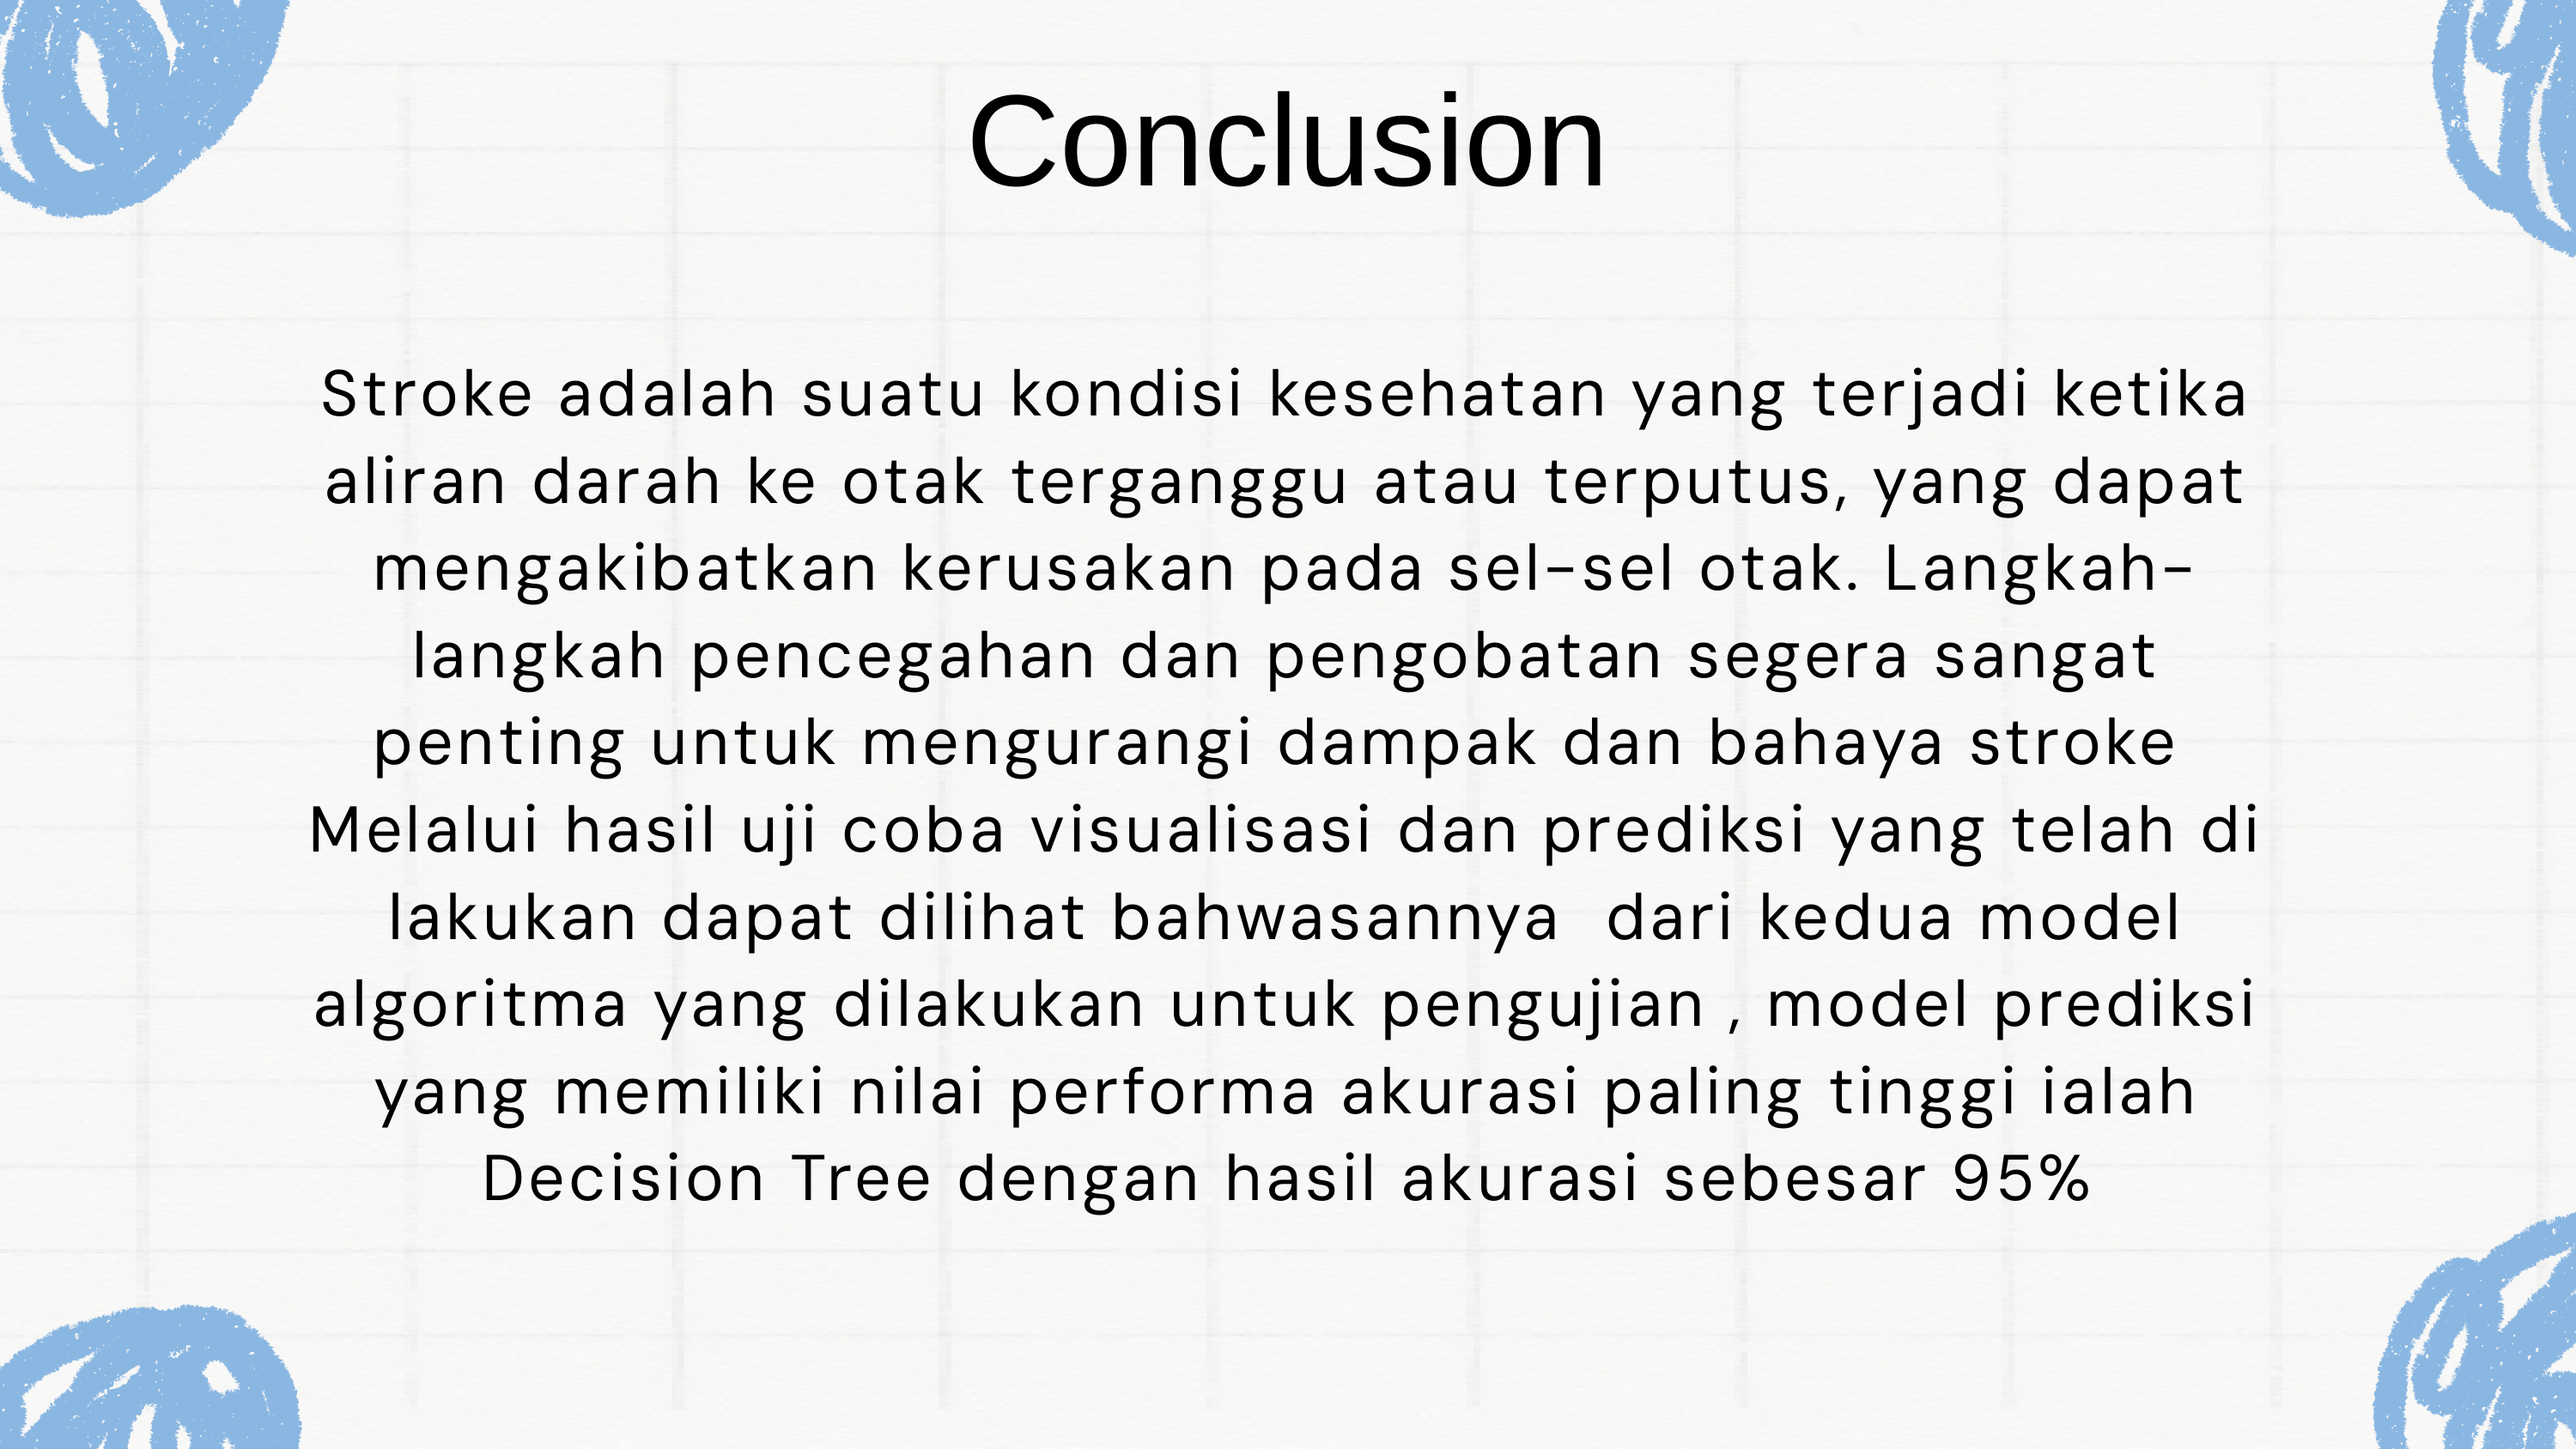

Conclusion
Stroke adalah suatu kondisi kesehatan yang terjadi ketika aliran darah ke otak terganggu atau terputus, yang dapat mengakibatkan kerusakan pada sel-sel otak. Langkah-langkah pencegahan dan pengobatan segera sangat penting untuk mengurangi dampak dan bahaya stroke  Melalui hasil uji coba visualisasi dan prediksi yang telah di lakukan dapat dilihat bahwasannya  dari kedua model algoritma yang dilakukan untuk pengujian , model prediksi yang memiliki nilai performa akurasi paling tinggi ialah Decision Tree dengan hasil akurasi sebesar 95%